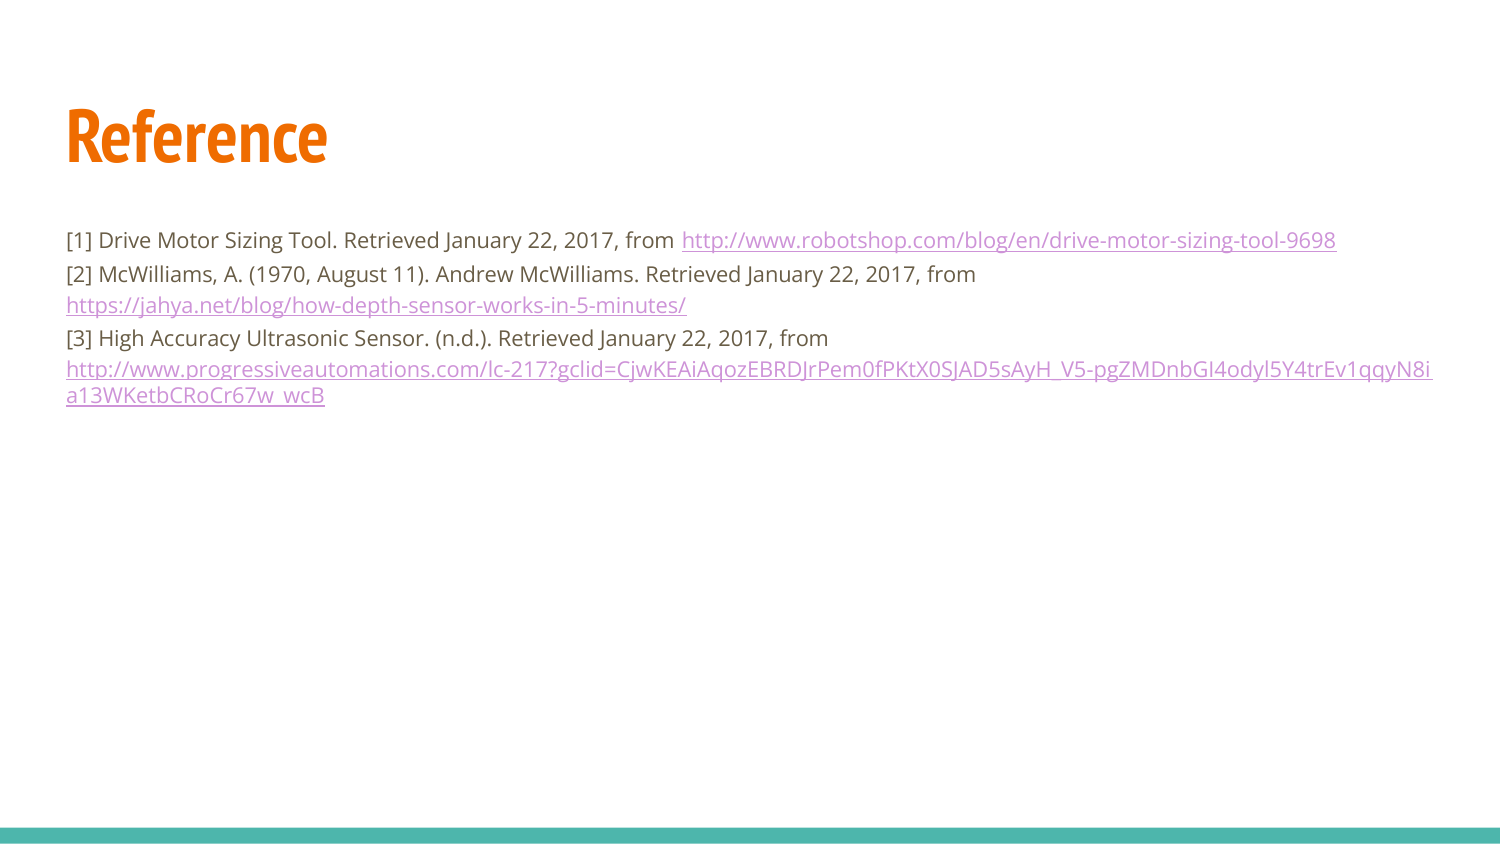

# Reference
[1] Drive Motor Sizing Tool. Retrieved January 22, 2017, from http://www.robotshop.com/blog/en/drive-motor-sizing-tool-9698
[2] McWilliams, A. (1970, August 11). Andrew McWilliams. Retrieved January 22, 2017, from https://jahya.net/blog/how-depth-sensor-works-in-5-minutes/
[3] High Accuracy Ultrasonic Sensor. (n.d.). Retrieved January 22, 2017, from http://www.progressiveautomations.com/lc-217?gclid=CjwKEAiAqozEBRDJrPem0fPKtX0SJAD5sAyH_V5-pgZMDnbGI4odyl5Y4trEv1qqyN8ia13WKetbCRoCr67w_wcB